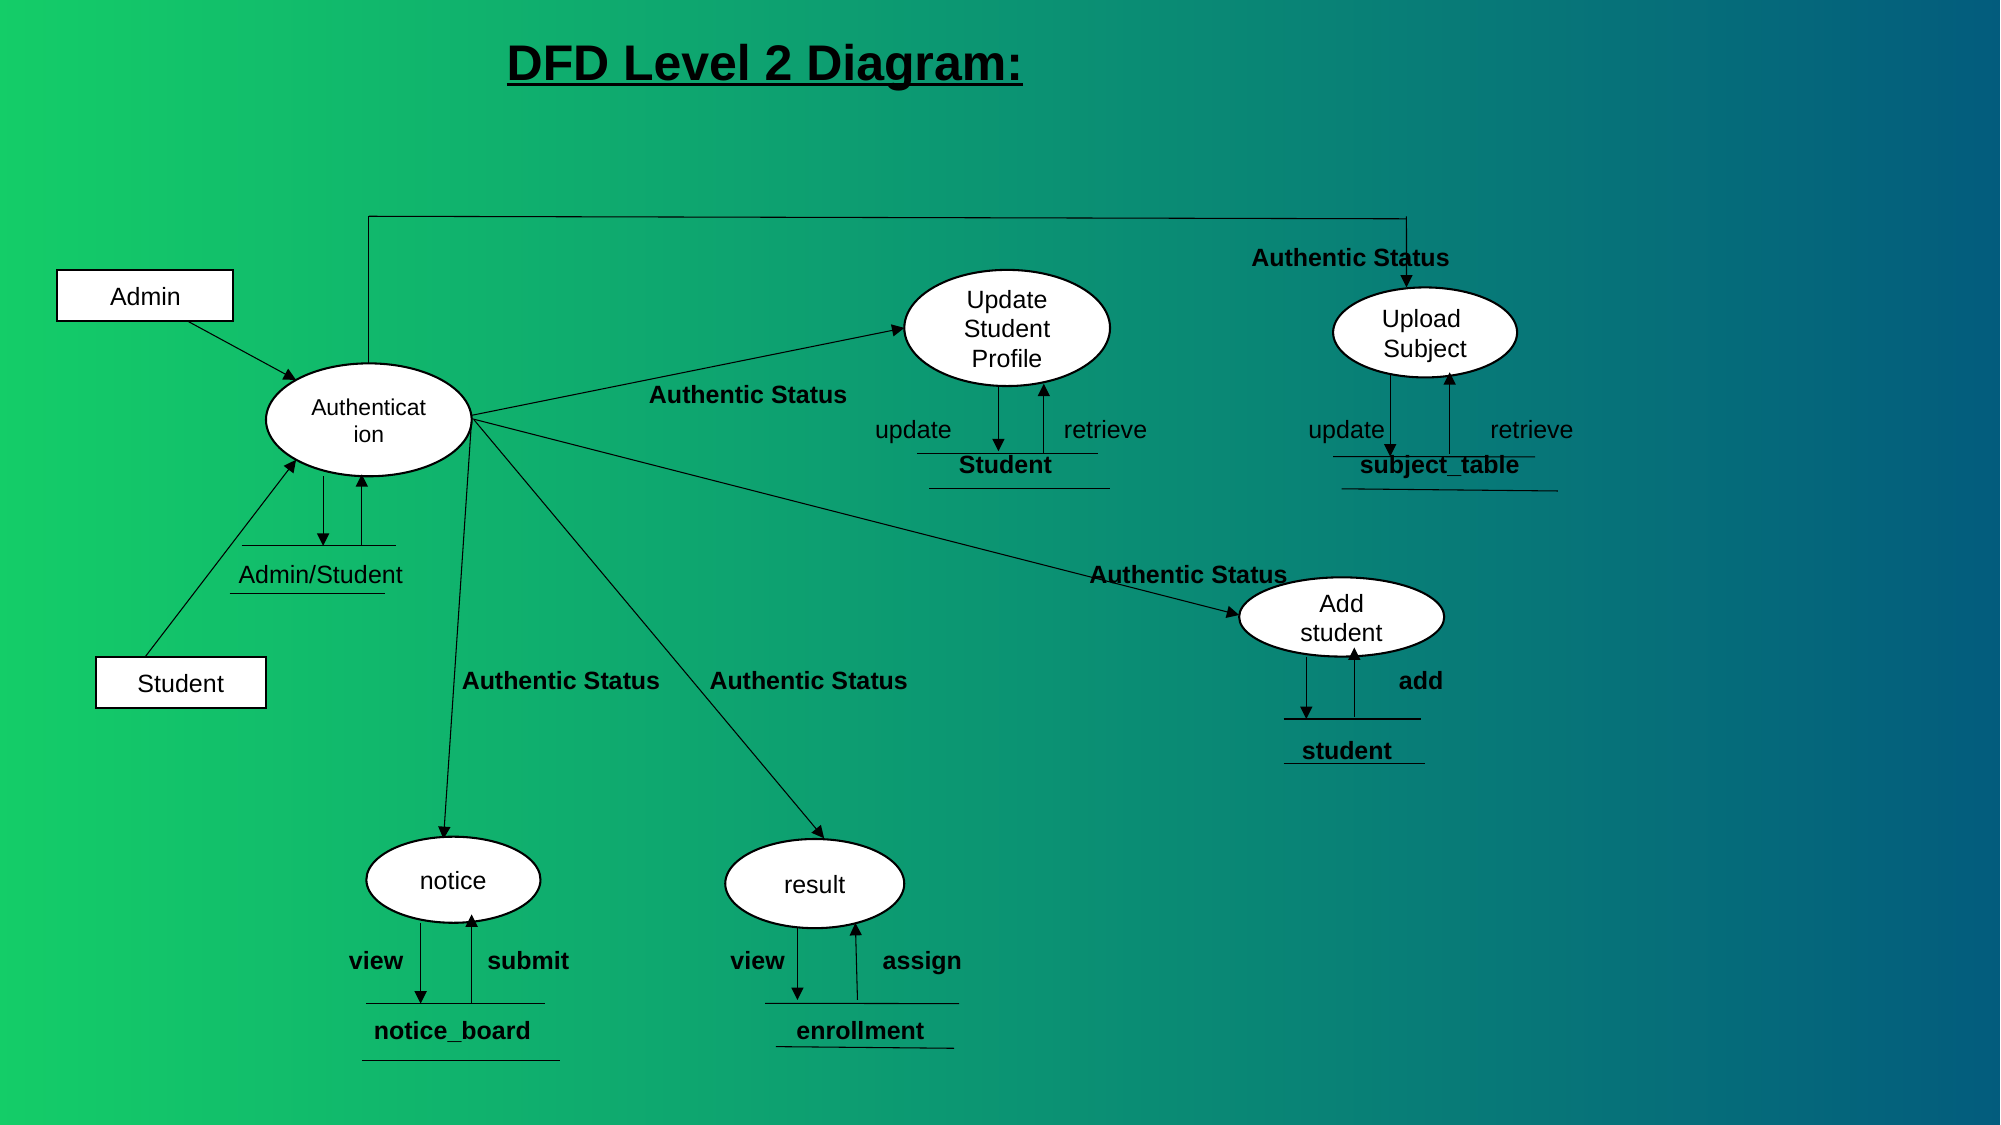

# DFD Level 2 Diagram:
                                                                 Authentic Status

                                                                         	Authentic Status
                                                                                                                      update                retrieve                       update               retrieve
                                                                                                                                  Student                                            subject_table

                       Admin/Student                                                                                                  Authentic Status

                                                           Authentic Status       Authentic Status      	                                    	add

                                                                                                                                                                                   student

 		view            submit                       view	            assign

	                         notice_board                                      enrollment
Admin
Update
Student Profile
Upload
Subject
Authentication
Add student
Student
notice
result